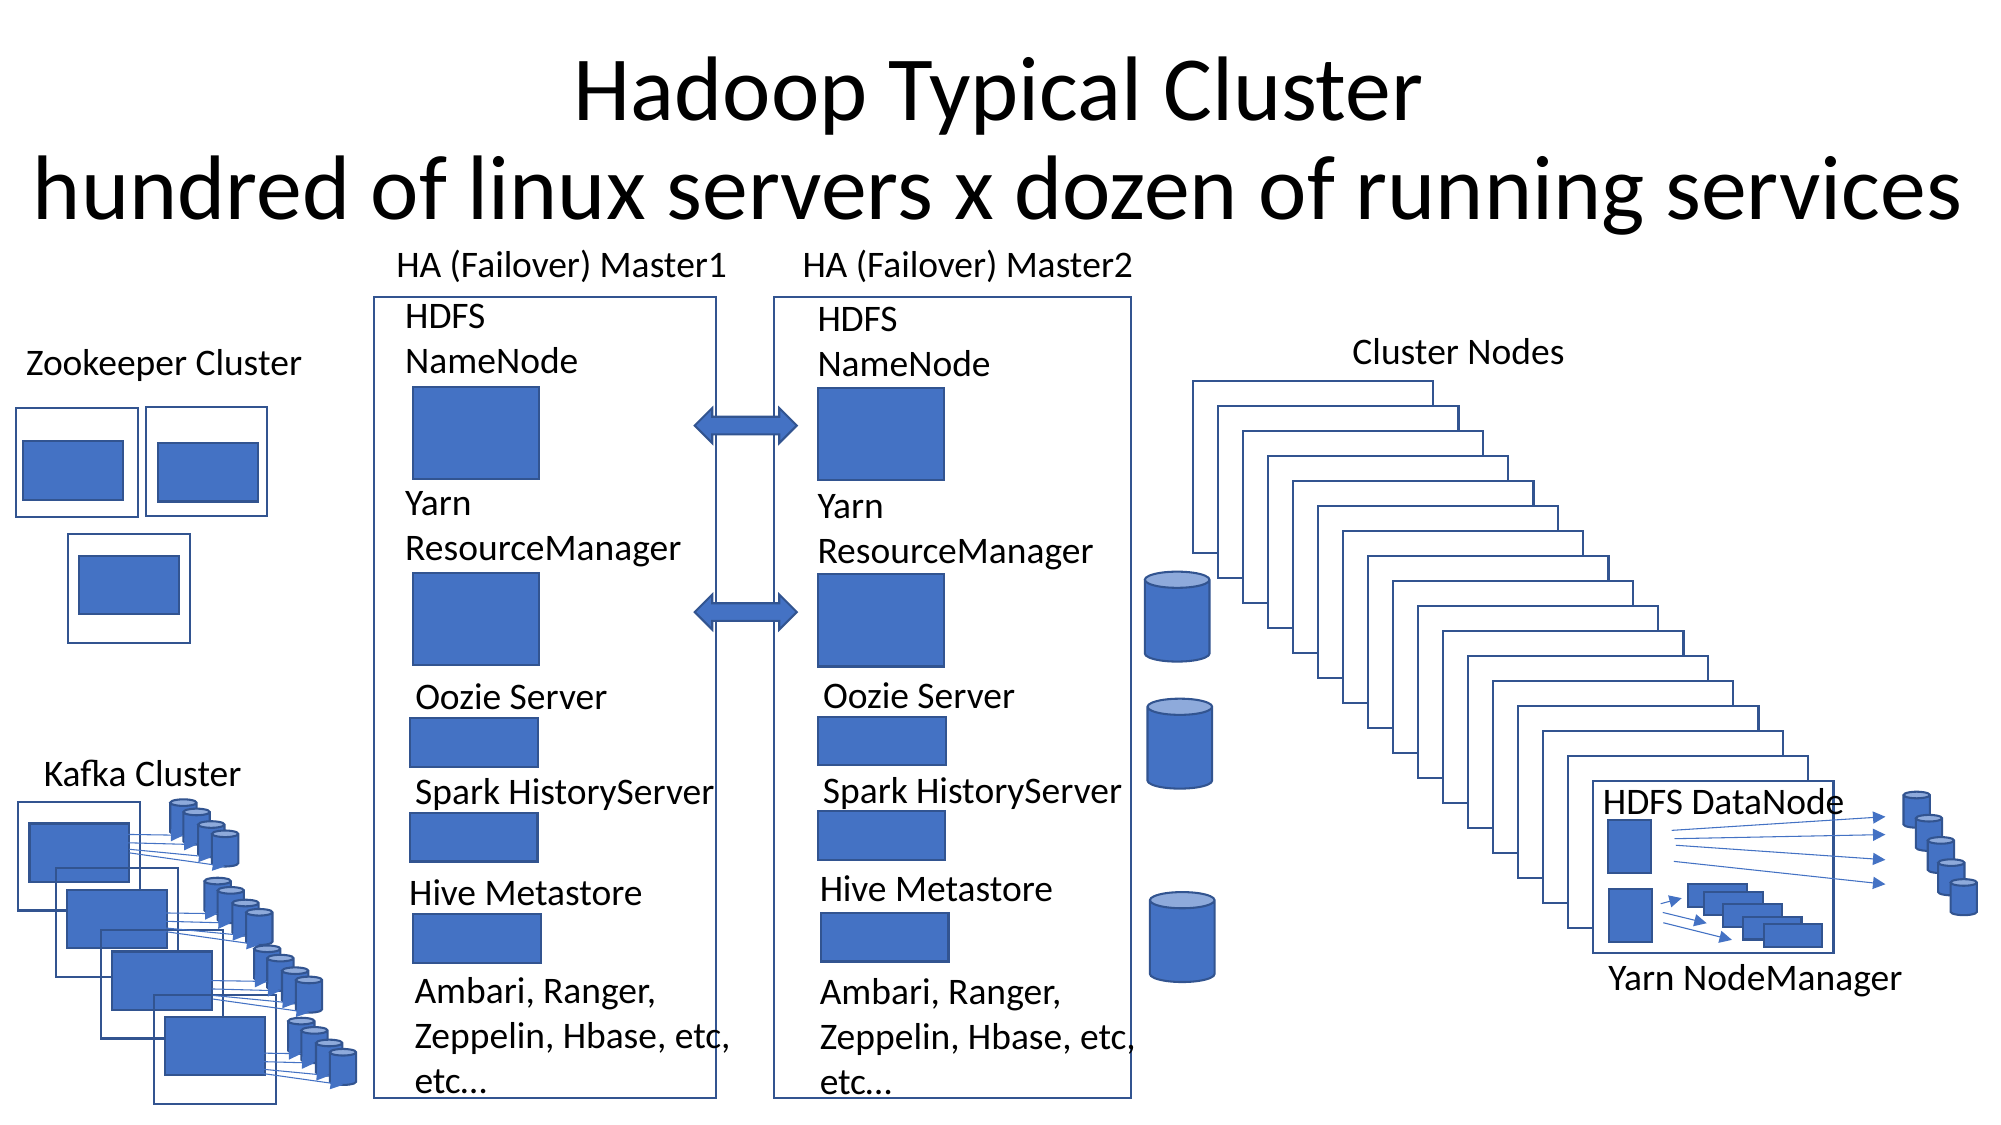

# Hadoop Typical Cluster hundred of linux servers x dozen of running services
HA (Failover) Master2
HA (Failover) Master1
HDFS NameNode
HDFS NameNode

Cluster Nodes
Zookeeper Cluster

Yarn
ResourceManager
Yarn ResourceManager

Oozie Server
Oozie Server

Kafka Cluster

Spark HistoryServer
Spark HistoryServer
HDFS DataNode

Hive Metastore

Hive Metastore

Yarn NodeManager

Ambari, Ranger, Zeppelin, Hbase, etc, etc…
Ambari, Ranger, Zeppelin, Hbase, etc, etc…